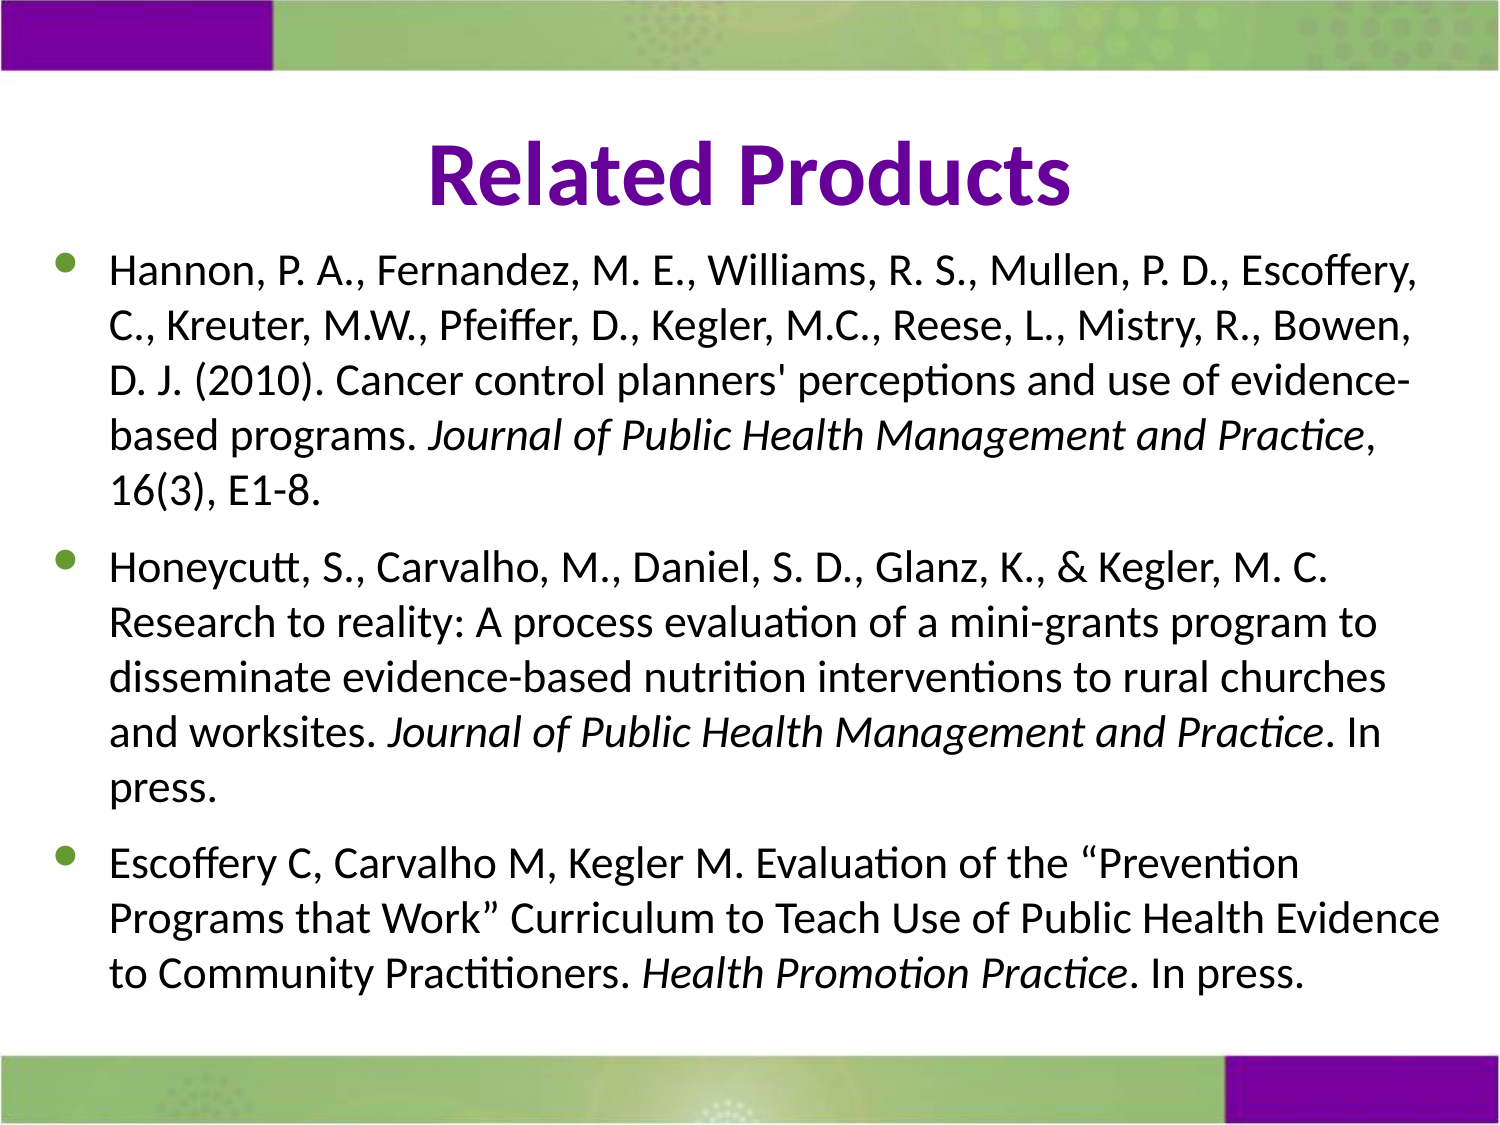

# Related Products
Hannon, P. A., Fernandez, M. E., Williams, R. S., Mullen, P. D., Escoffery, C., Kreuter, M.W., Pfeiffer, D., Kegler, M.C., Reese, L., Mistry, R., Bowen, D. J. (2010). Cancer control planners' perceptions and use of evidence-based programs. Journal of Public Health Management and Practice, 16(3), E1-8.
Honeycutt, S., Carvalho, M., Daniel, S. D., Glanz, K., & Kegler, M. C. Research to reality: A process evaluation of a mini-grants program to disseminate evidence-based nutrition interventions to rural churches and worksites. Journal of Public Health Management and Practice. In press.
Escoffery C, Carvalho M, Kegler M. Evaluation of the “Prevention Programs that Work” Curriculum to Teach Use of Public Health Evidence to Community Practitioners. Health Promotion Practice. In press.